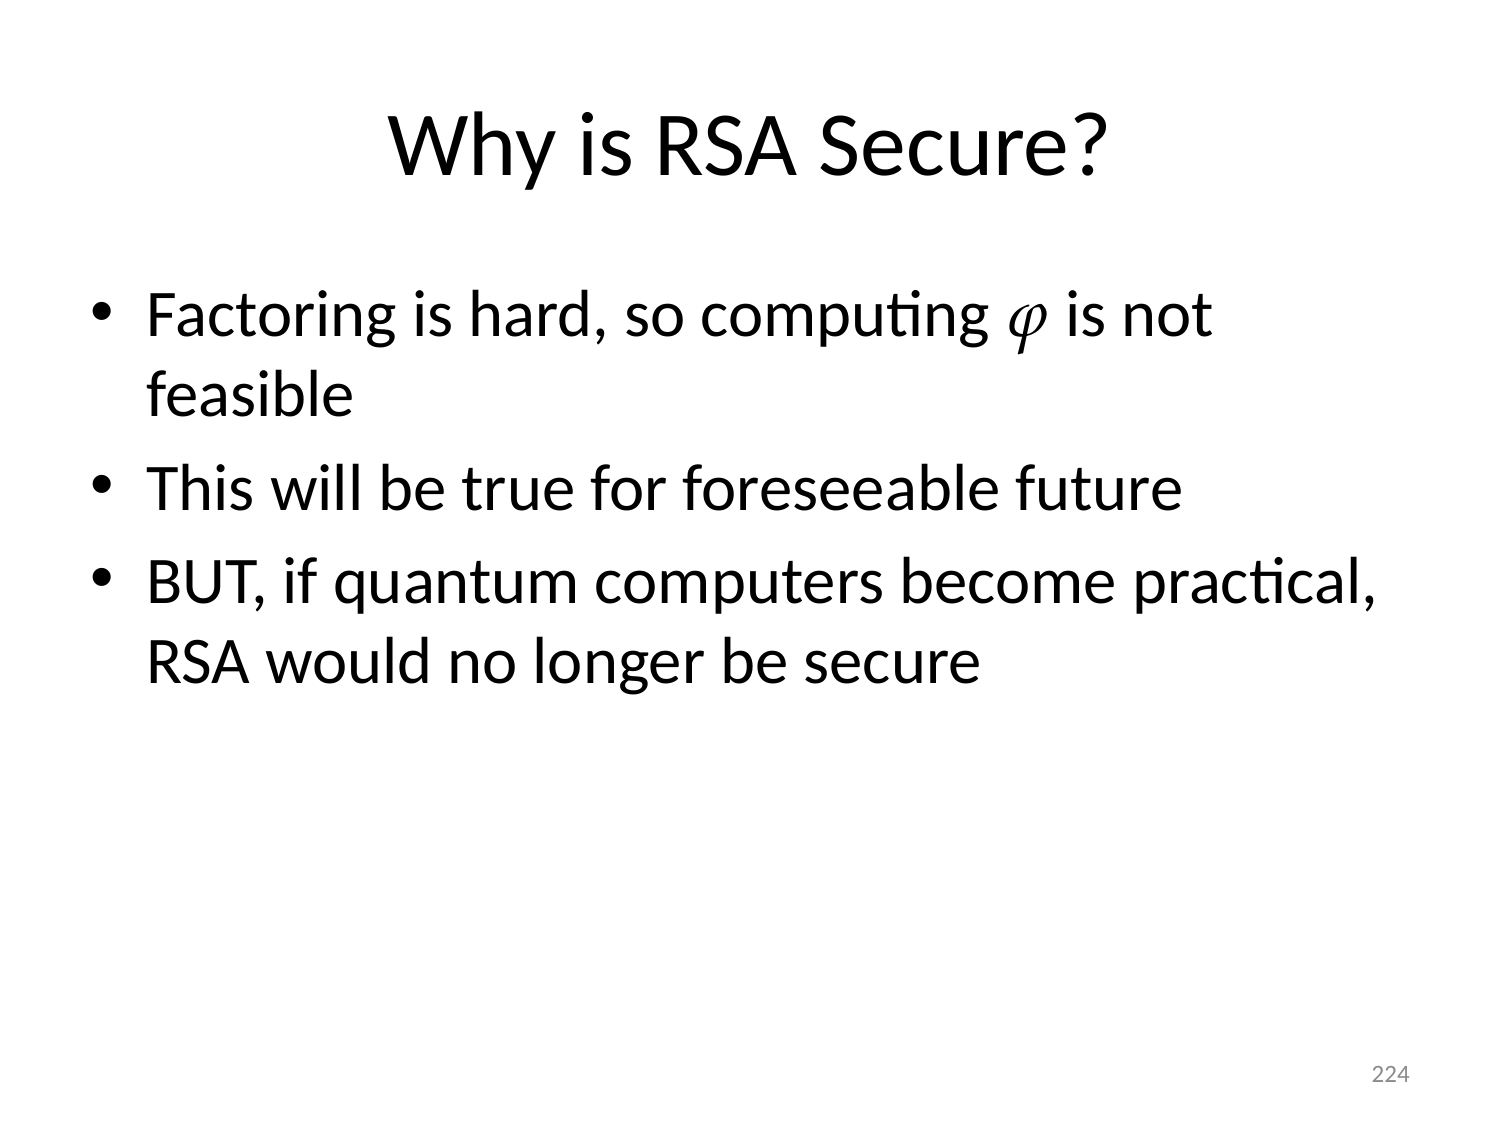

# Why is RSA Secure?
Factoring is hard, so computing φ is not feasible
This will be true for foreseeable future
BUT, if quantum computers become practical, RSA would no longer be secure
224